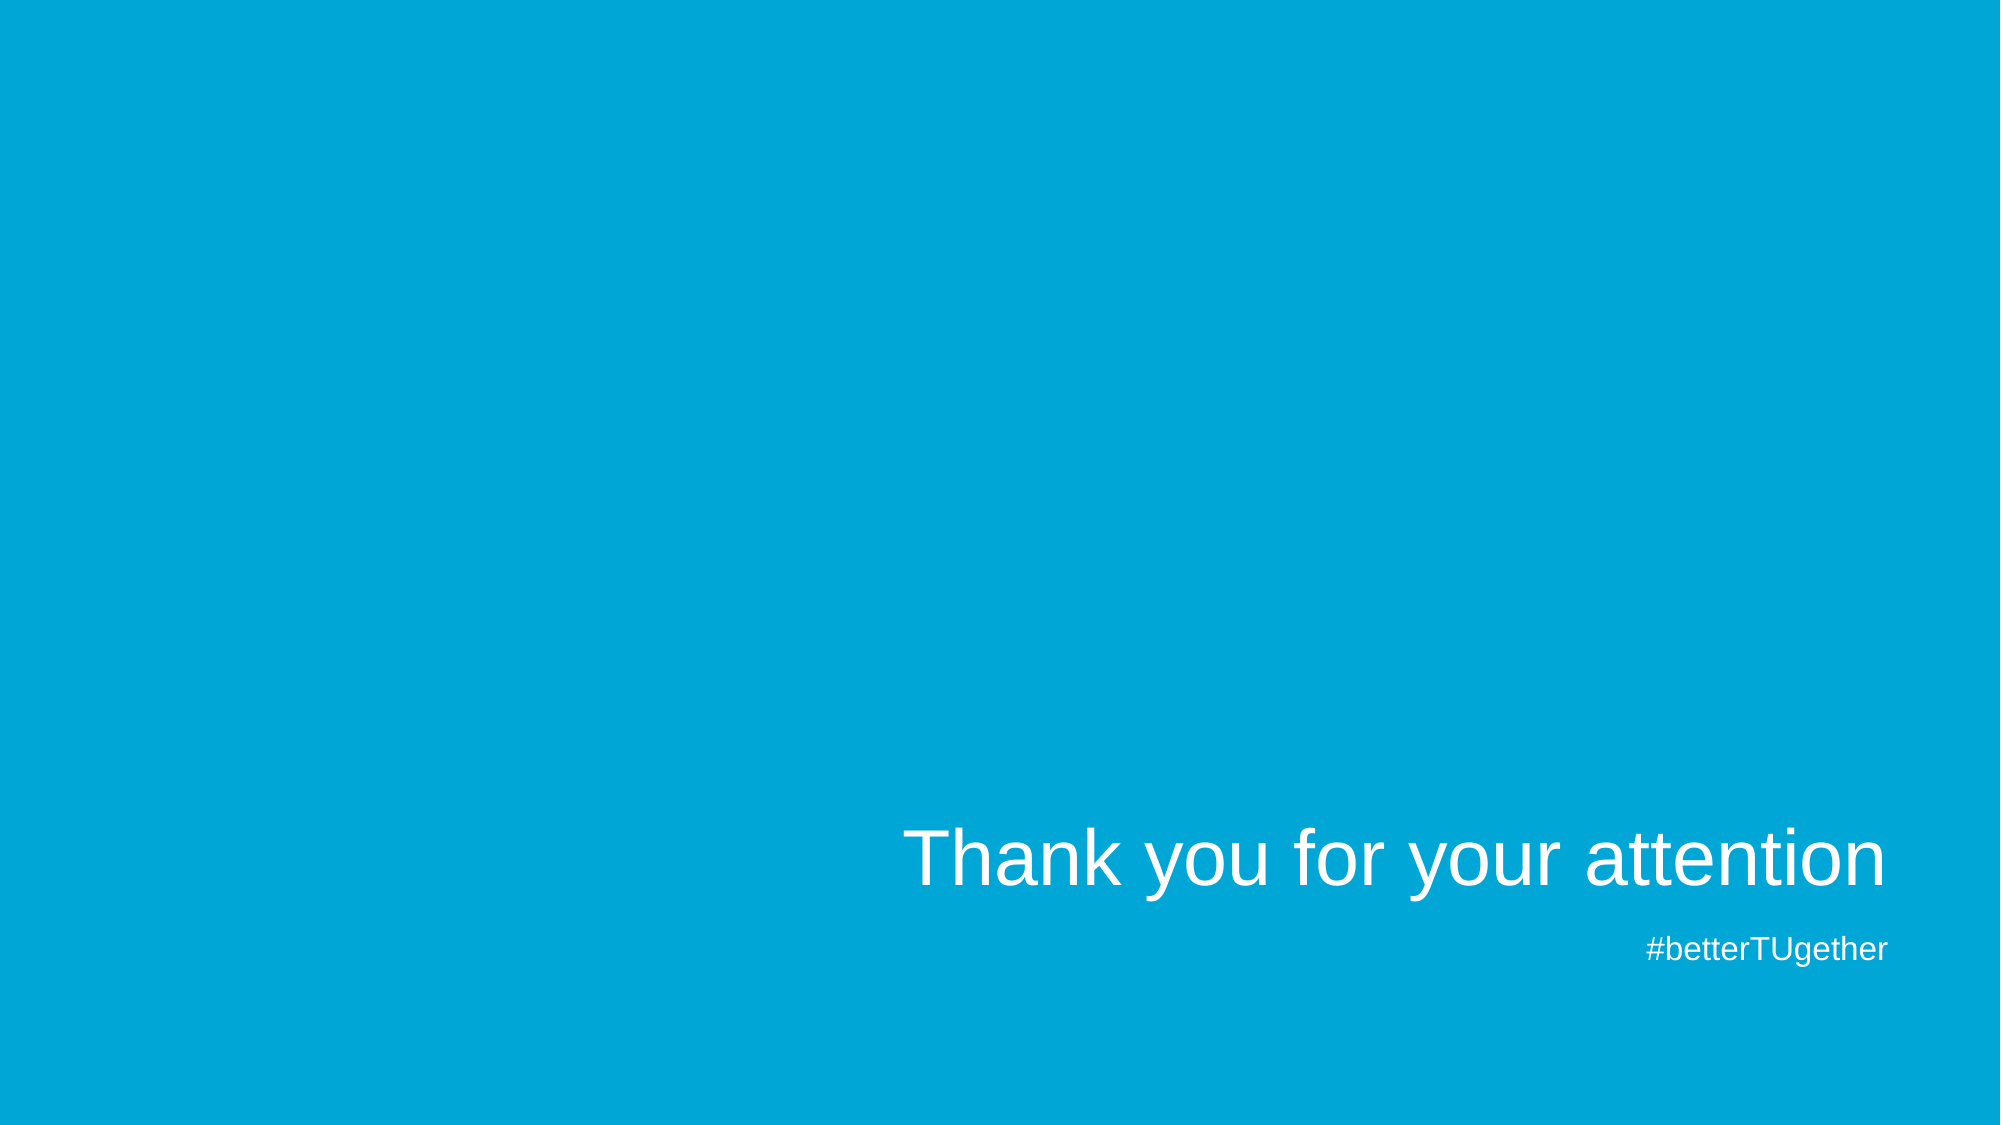

# Thank you for your attention
#betterTUgether